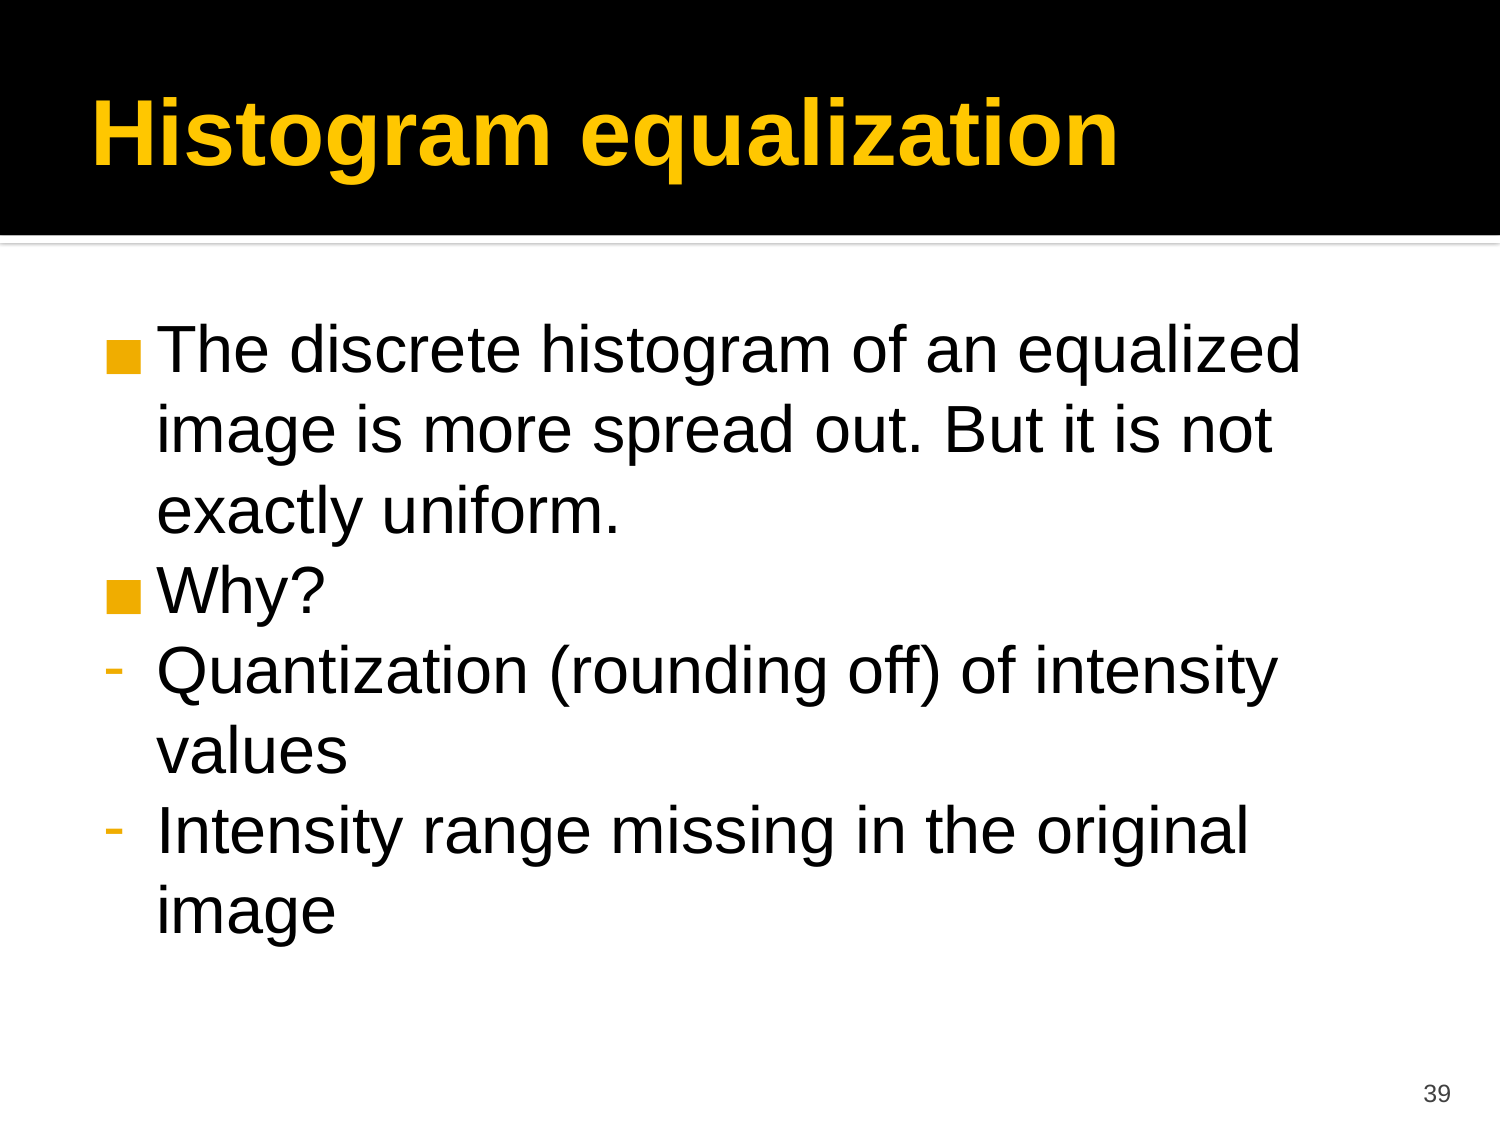

# Histogram equalization
The discrete histogram of an equalized image is more spread out. But it is not exactly uniform.
Why?
Quantization (rounding off) of intensity values
Intensity range missing in the original image

39